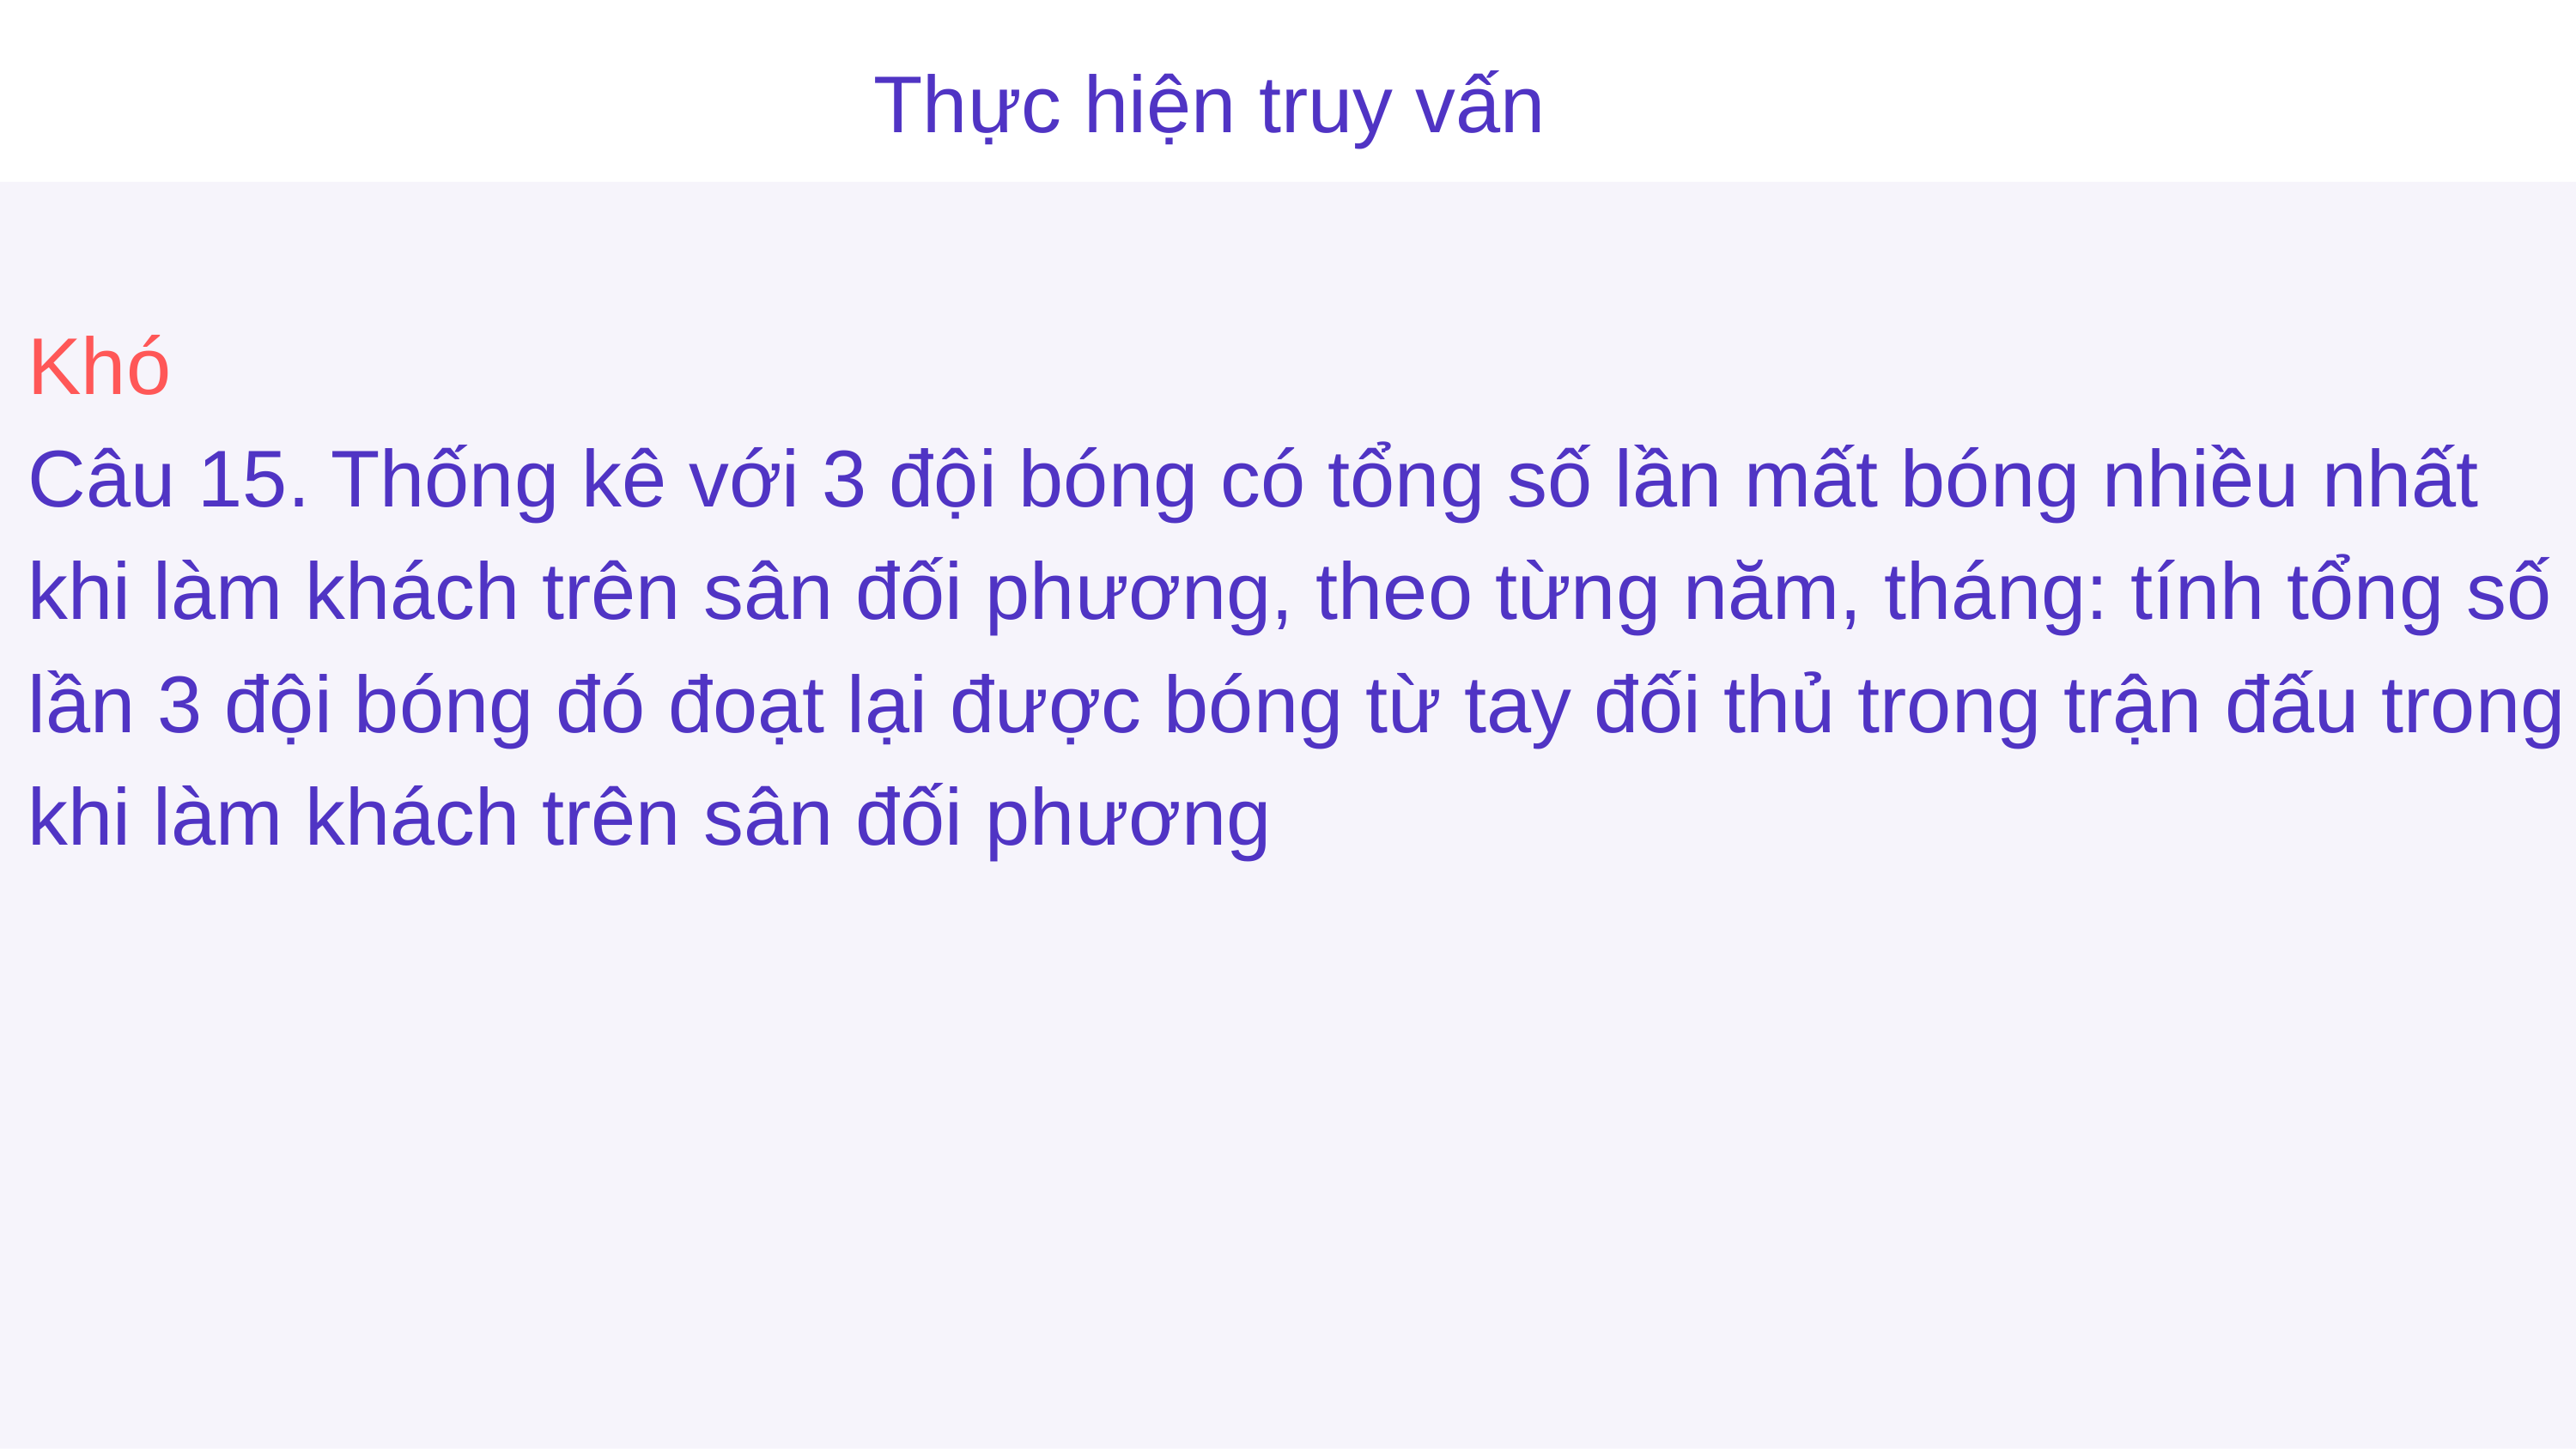

Thực hiện truy vấn

Khó
Câu 15. Thống kê với 3 đội bóng có tổng số lần mất bóng nhiều nhất khi làm khách trên sân đối phương, theo từng năm, tháng: tính tổng số lần 3 đội bóng đó đoạt lại được bóng từ tay đối thủ trong trận đấu trong khi làm khách trên sân đối phương